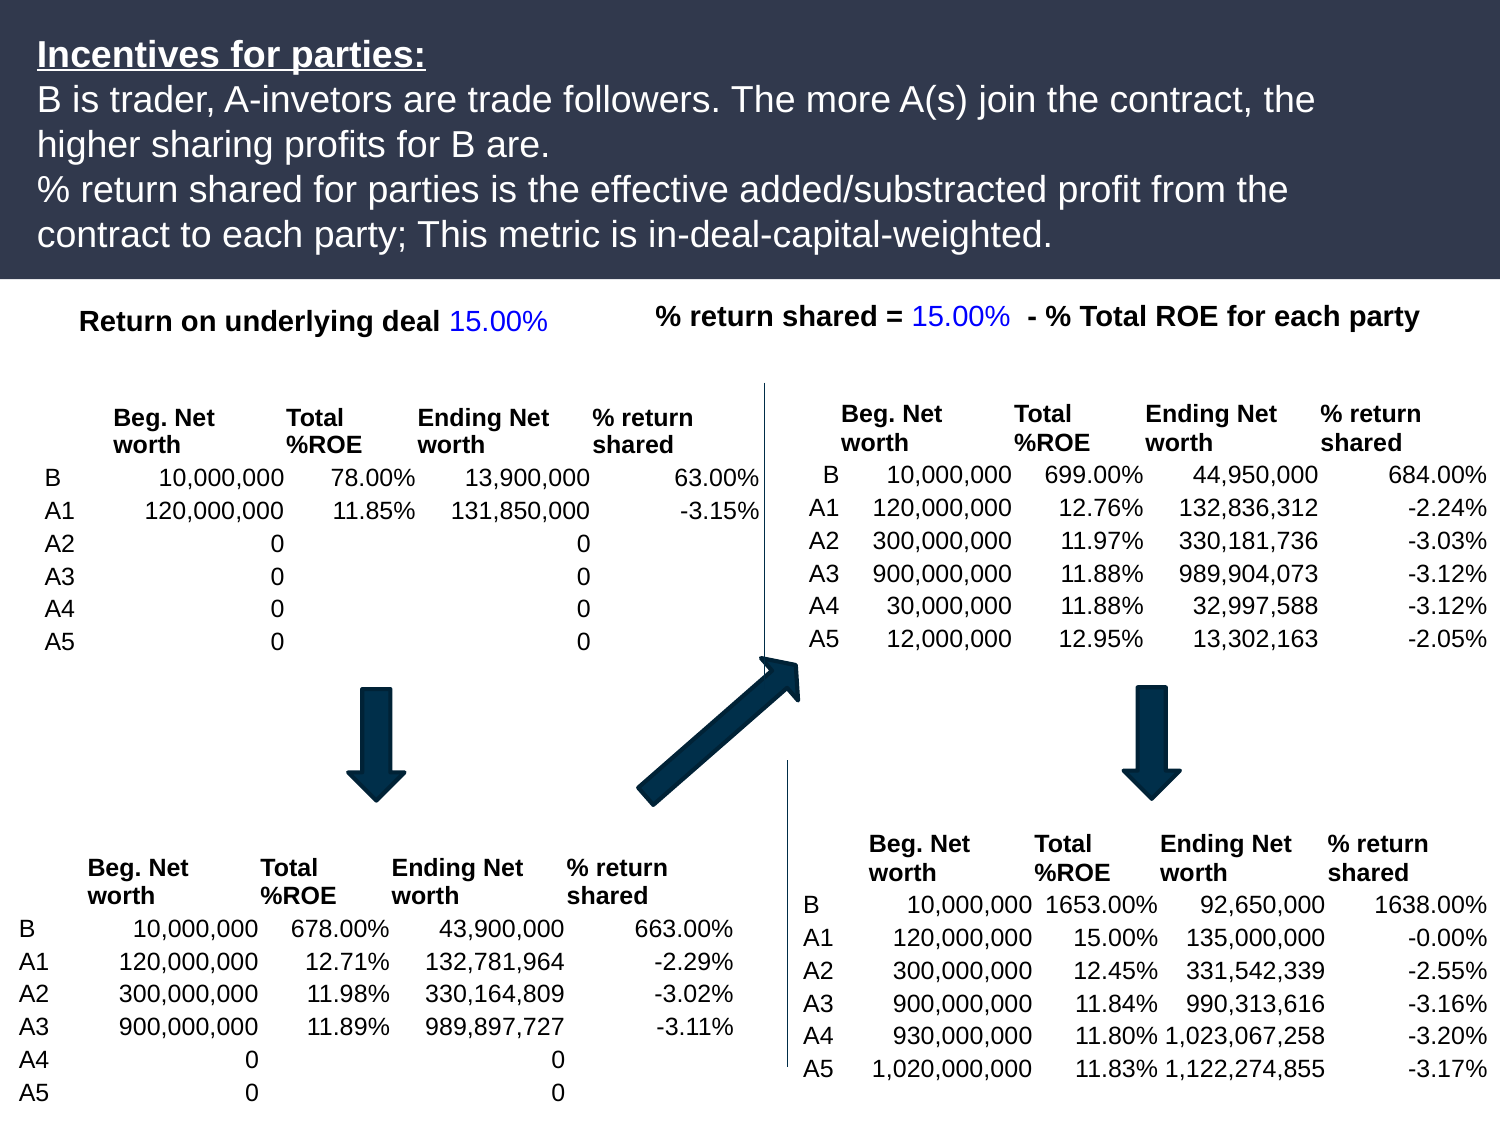

# Incentives for parties: B is trader, A-invetors are trade followers. The more A(s) join the contract, the higher sharing profits for B are. % return shared for parties is the effective added/substracted profit from the contract to each party; This metric is in-deal-capital-weighted.
% return shared = 15.00%  - % Total ROE for each party
Return on underlying deal 15.00%
|  | Beg. Net worth | Total %ROE | Ending Net worth | % return shared |
| --- | --- | --- | --- | --- |
| B | 10,000,000 | 699.00% | 44,950,000 | 684.00% |
| A1 | 120,000,000 | 12.76% | 132,836,312 | -2.24% |
| A2 | 300,000,000 | 11.97% | 330,181,736 | -3.03% |
| A3 | 900,000,000 | 11.88% | 989,904,073 | -3.12% |
| A4 | 30,000,000 | 11.88% | 32,997,588 | -3.12% |
| A5 | 12,000,000 | 12.95% | 13,302,163 | -2.05% |
|  | Beg. Net worth | Total %ROE | Ending Net worth | % return shared |
| --- | --- | --- | --- | --- |
| B | 10,000,000 | 78.00% | 13,900,000 | 63.00% |
| A1 | 120,000,000 | 11.85% | 131,850,000 | -3.15% |
| A2 | 0 |  | 0 |  |
| A3 | 0 |  | 0 |  |
| A4 | 0 |  | 0 |  |
| A5 | 0 |  | 0 |  |

|  | Beg. Net worth | Total %ROE | Ending Net worth | % return shared |
| --- | --- | --- | --- | --- |
| B | 10,000,000 | 1653.00% | 92,650,000 | 1638.00% |
| A1 | 120,000,000 | 15.00% | 135,000,000 | -0.00% |
| A2 | 300,000,000 | 12.45% | 331,542,339 | -2.55% |
| A3 | 900,000,000 | 11.84% | 990,313,616 | -3.16% |
| A4 | 930,000,000 | 11.80% | 1,023,067,258 | -3.20% |
| A5 | 1,020,000,000 | 11.83% | 1,122,274,855 | -3.17% |
|  | Beg. Net worth | Total %ROE | Ending Net worth | % return shared |
| --- | --- | --- | --- | --- |
| B | 10,000,000 | 678.00% | 43,900,000 | 663.00% |
| A1 | 120,000,000 | 12.71% | 132,781,964 | -2.29% |
| A2 | 300,000,000 | 11.98% | 330,164,809 | -3.02% |
| A3 | 900,000,000 | 11.89% | 989,897,727 | -3.11% |
| A4 | 0 |  | 0 |  |
| A5 | 0 |  | 0 |  |